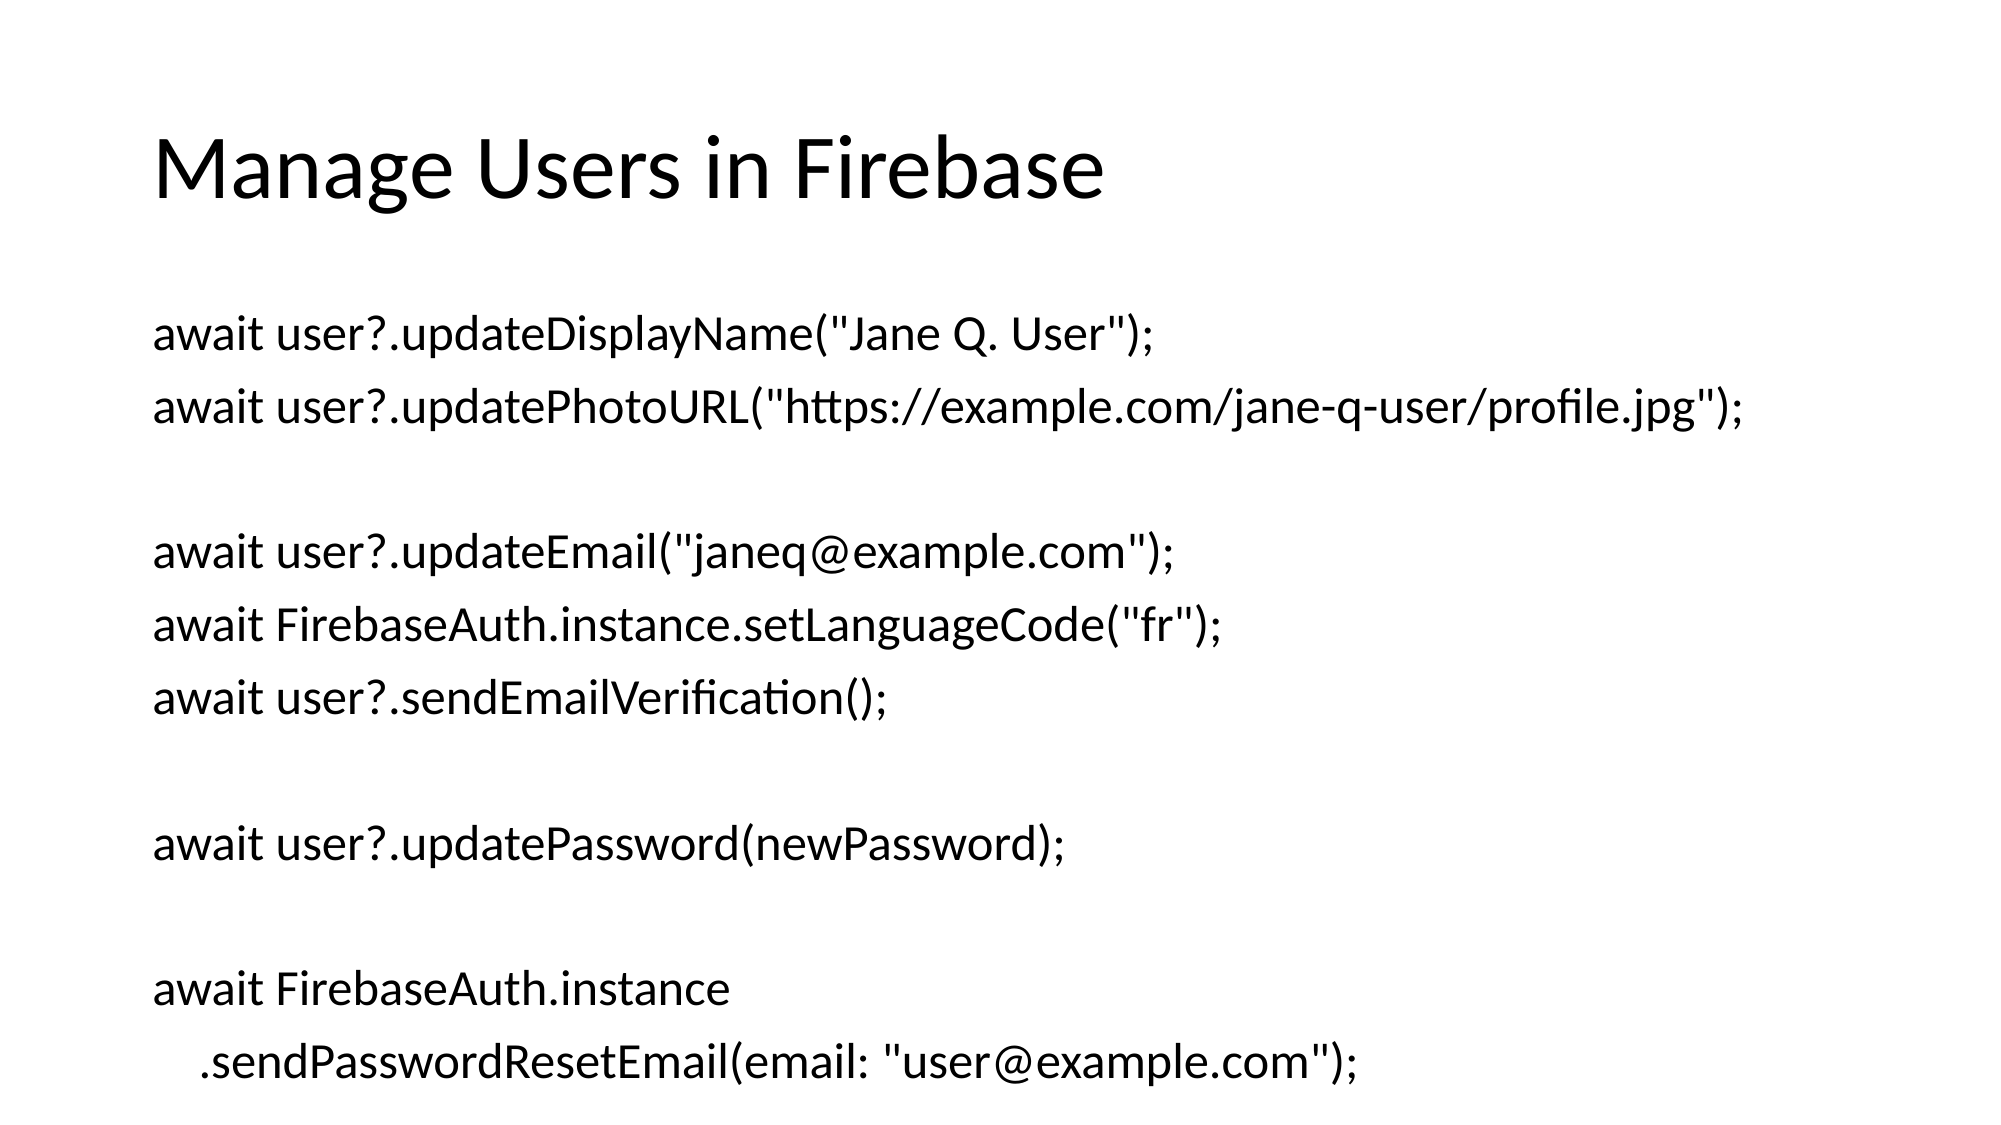

# Manage Users in Firebase
await user?.updateDisplayName("Jane Q. User");
await user?.updatePhotoURL("https://example.com/jane-q-user/profile.jpg");

await user?.updateEmail("janeq@example.com");
await FirebaseAuth.instance.setLanguageCode("fr");
await user?.sendEmailVerification();

await user?.updatePassword(newPassword);

await FirebaseAuth.instance
    .sendPasswordResetEmail(email: "user@example.com");